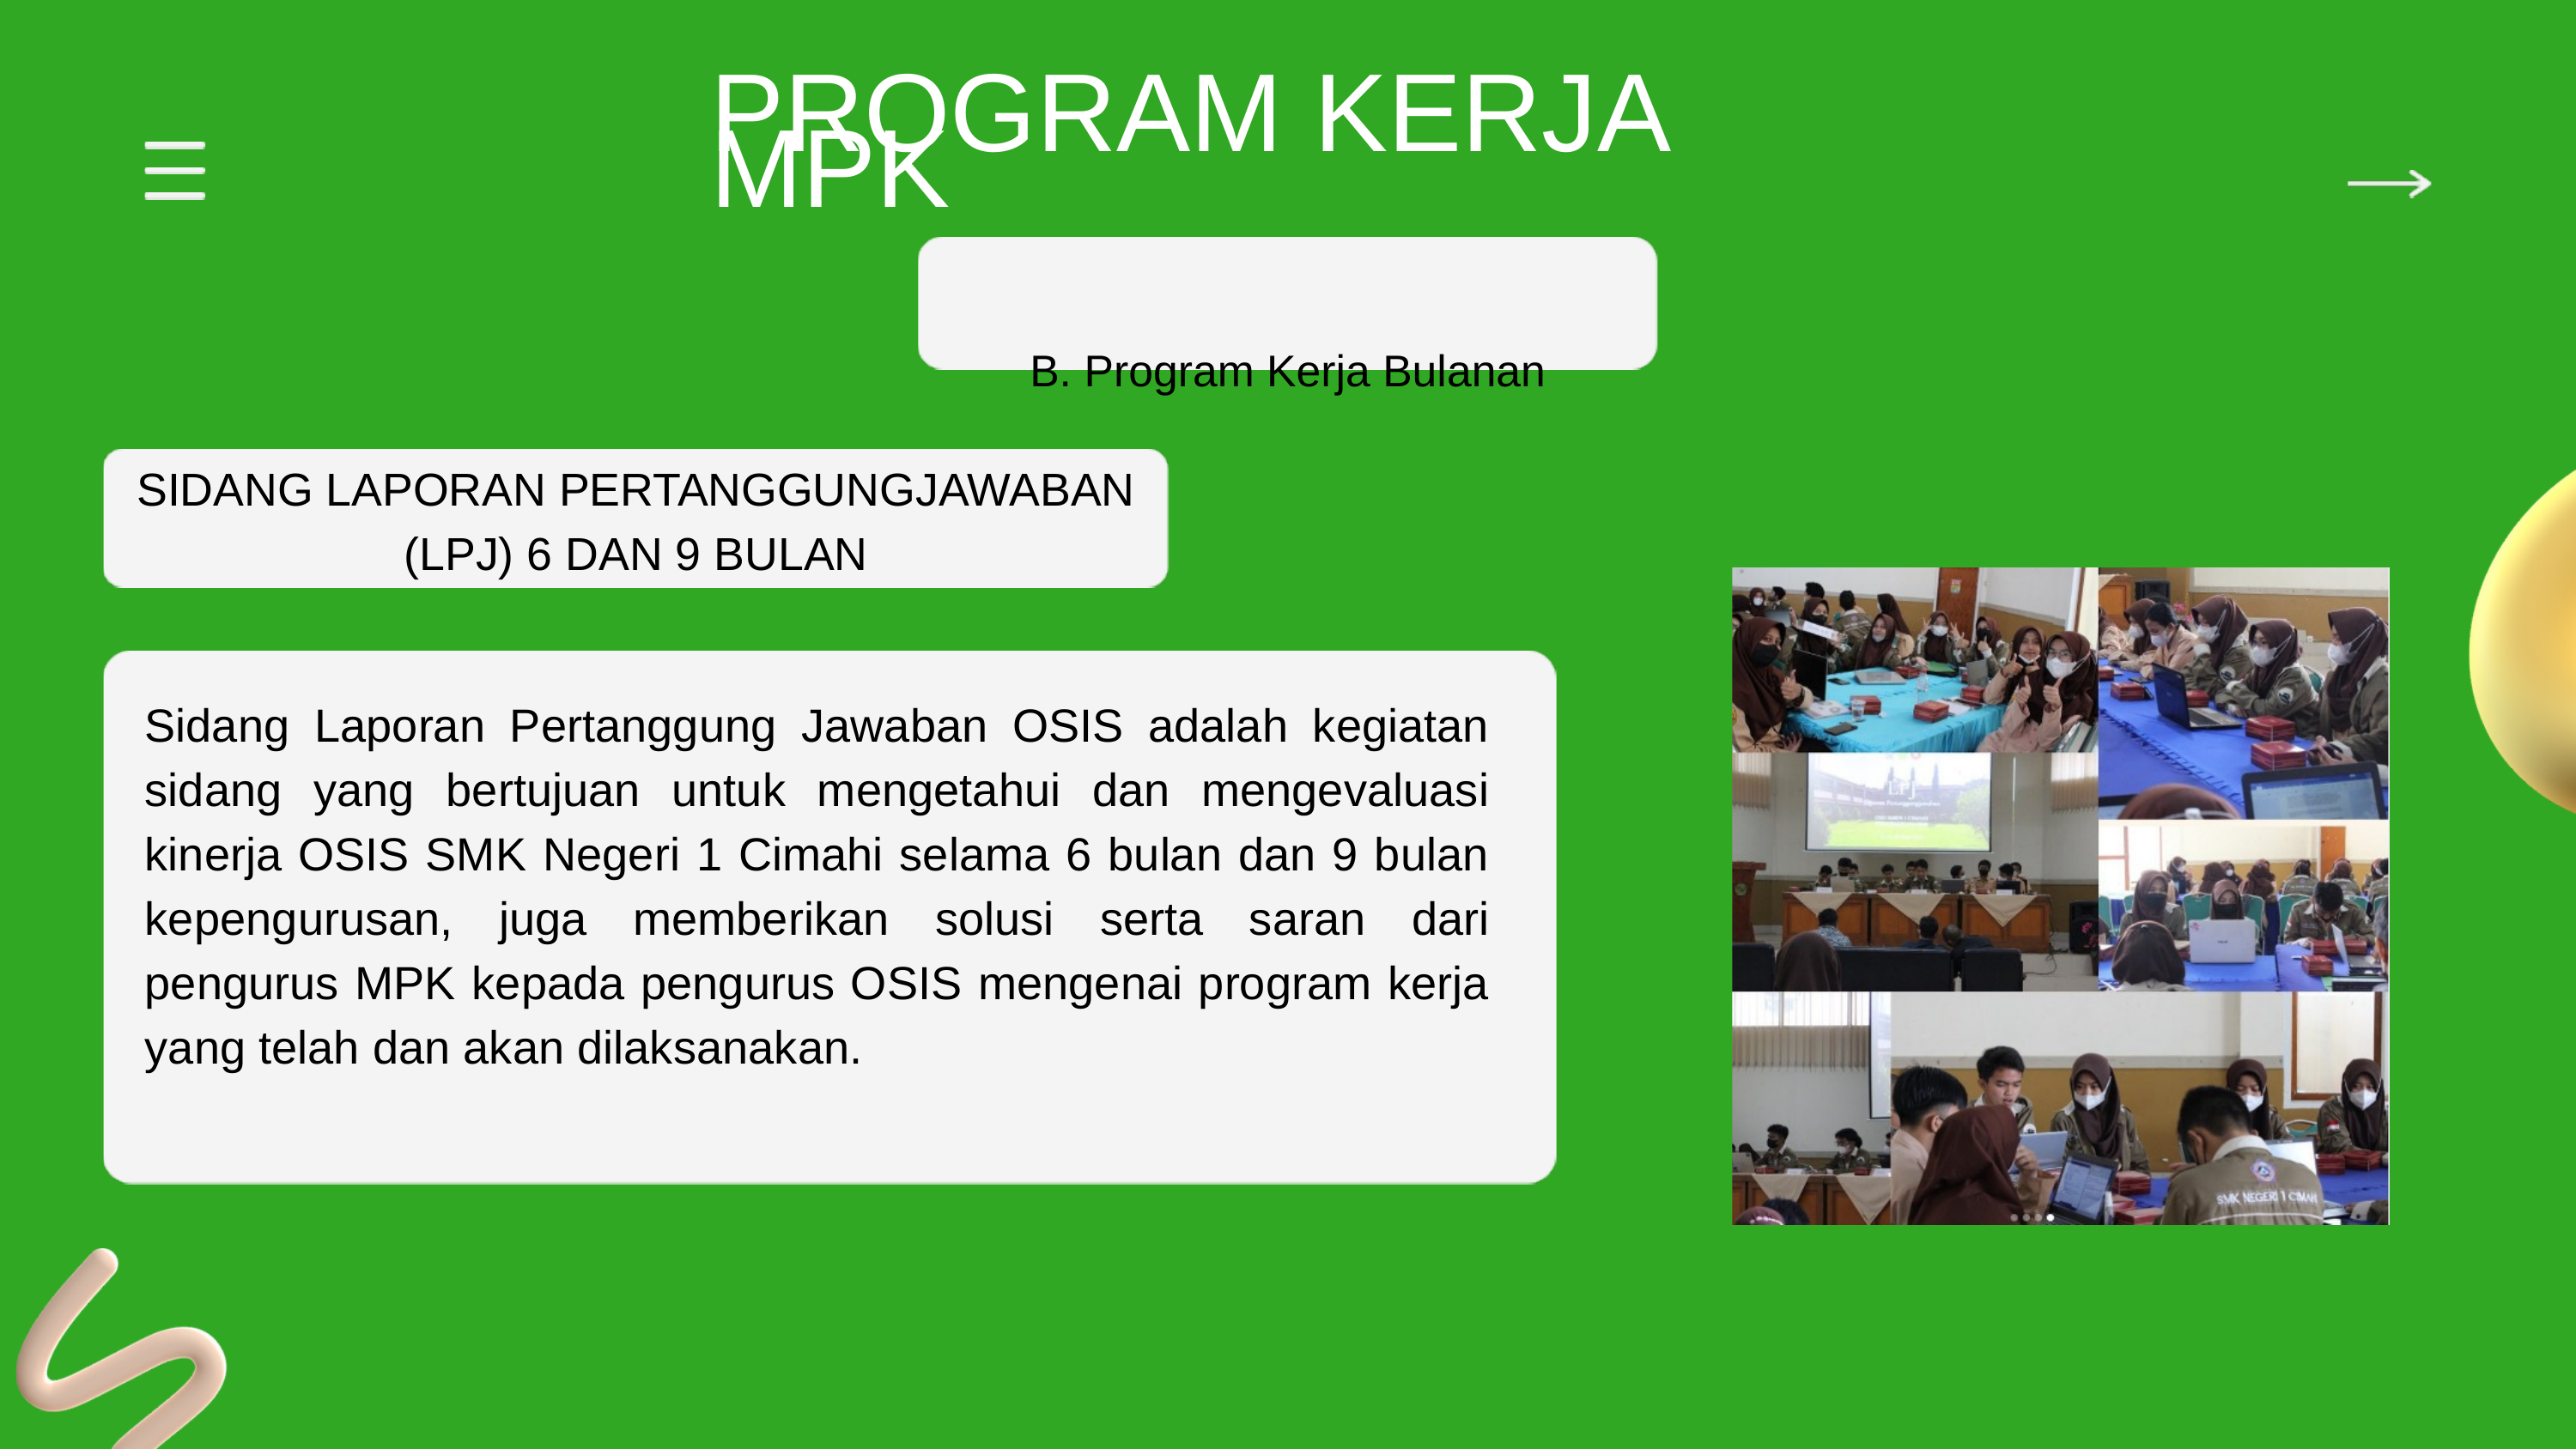

PROGRAM KERJA MPK

B. Program Kerja Bulanan

SIDANG LAPORAN PERTANGGUNGJAWABAN (LPJ) 6 DAN 9 BULAN

Sidang Laporan Pertanggung Jawaban OSIS adalah kegiatan sidang yang bertujuan untuk mengetahui dan mengevaluasi kinerja OSIS SMK Negeri 1 Cimahi selama 6 bulan dan 9 bulan kepengurusan, juga memberikan solusi serta saran dari pengurus MPK kepada pengurus OSIS mengenai program kerja yang telah dan akan dilaksanakan.